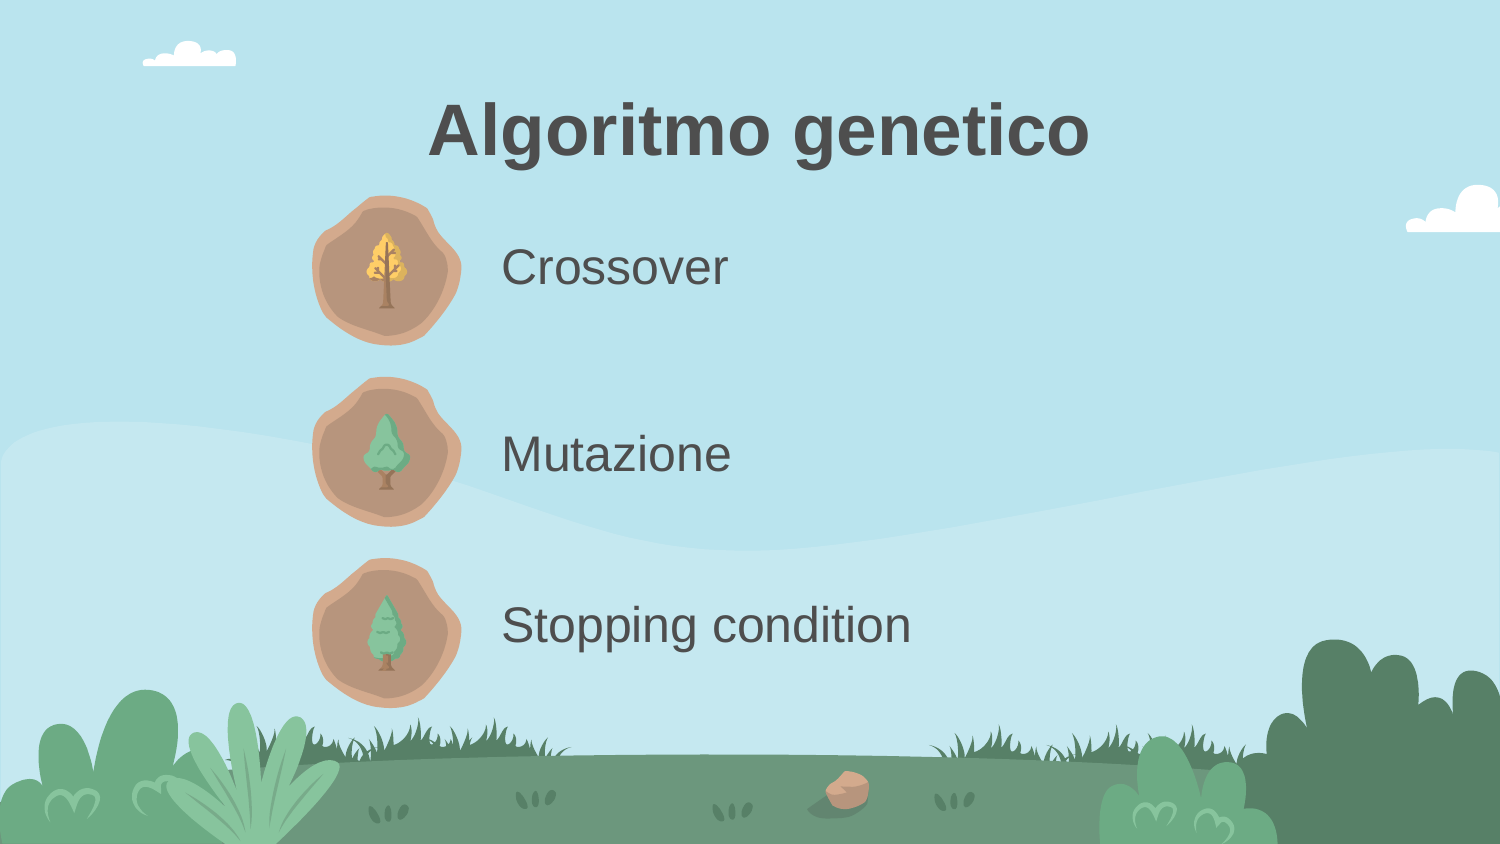

# Algoritmo genetico

Crossover

Mutazione

Stopping condition